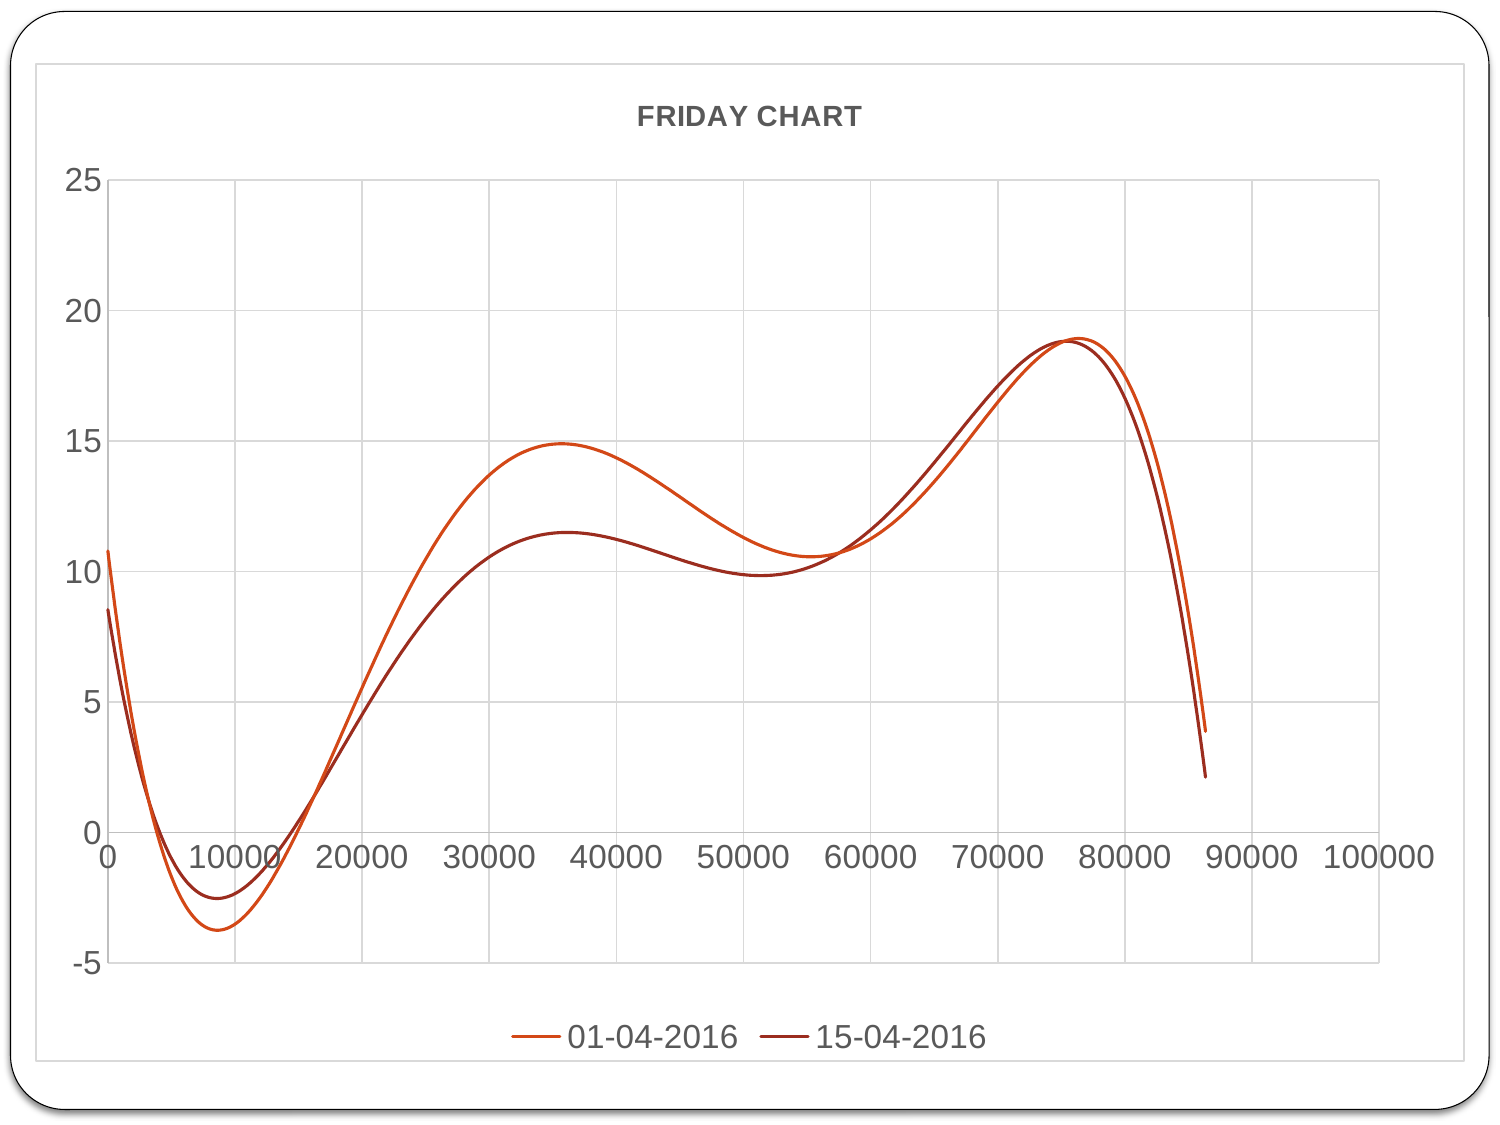

### Chart: FRIDAY CHART

| Category | 01-04-2016 | 15-04-2016 |
|---|---|---|